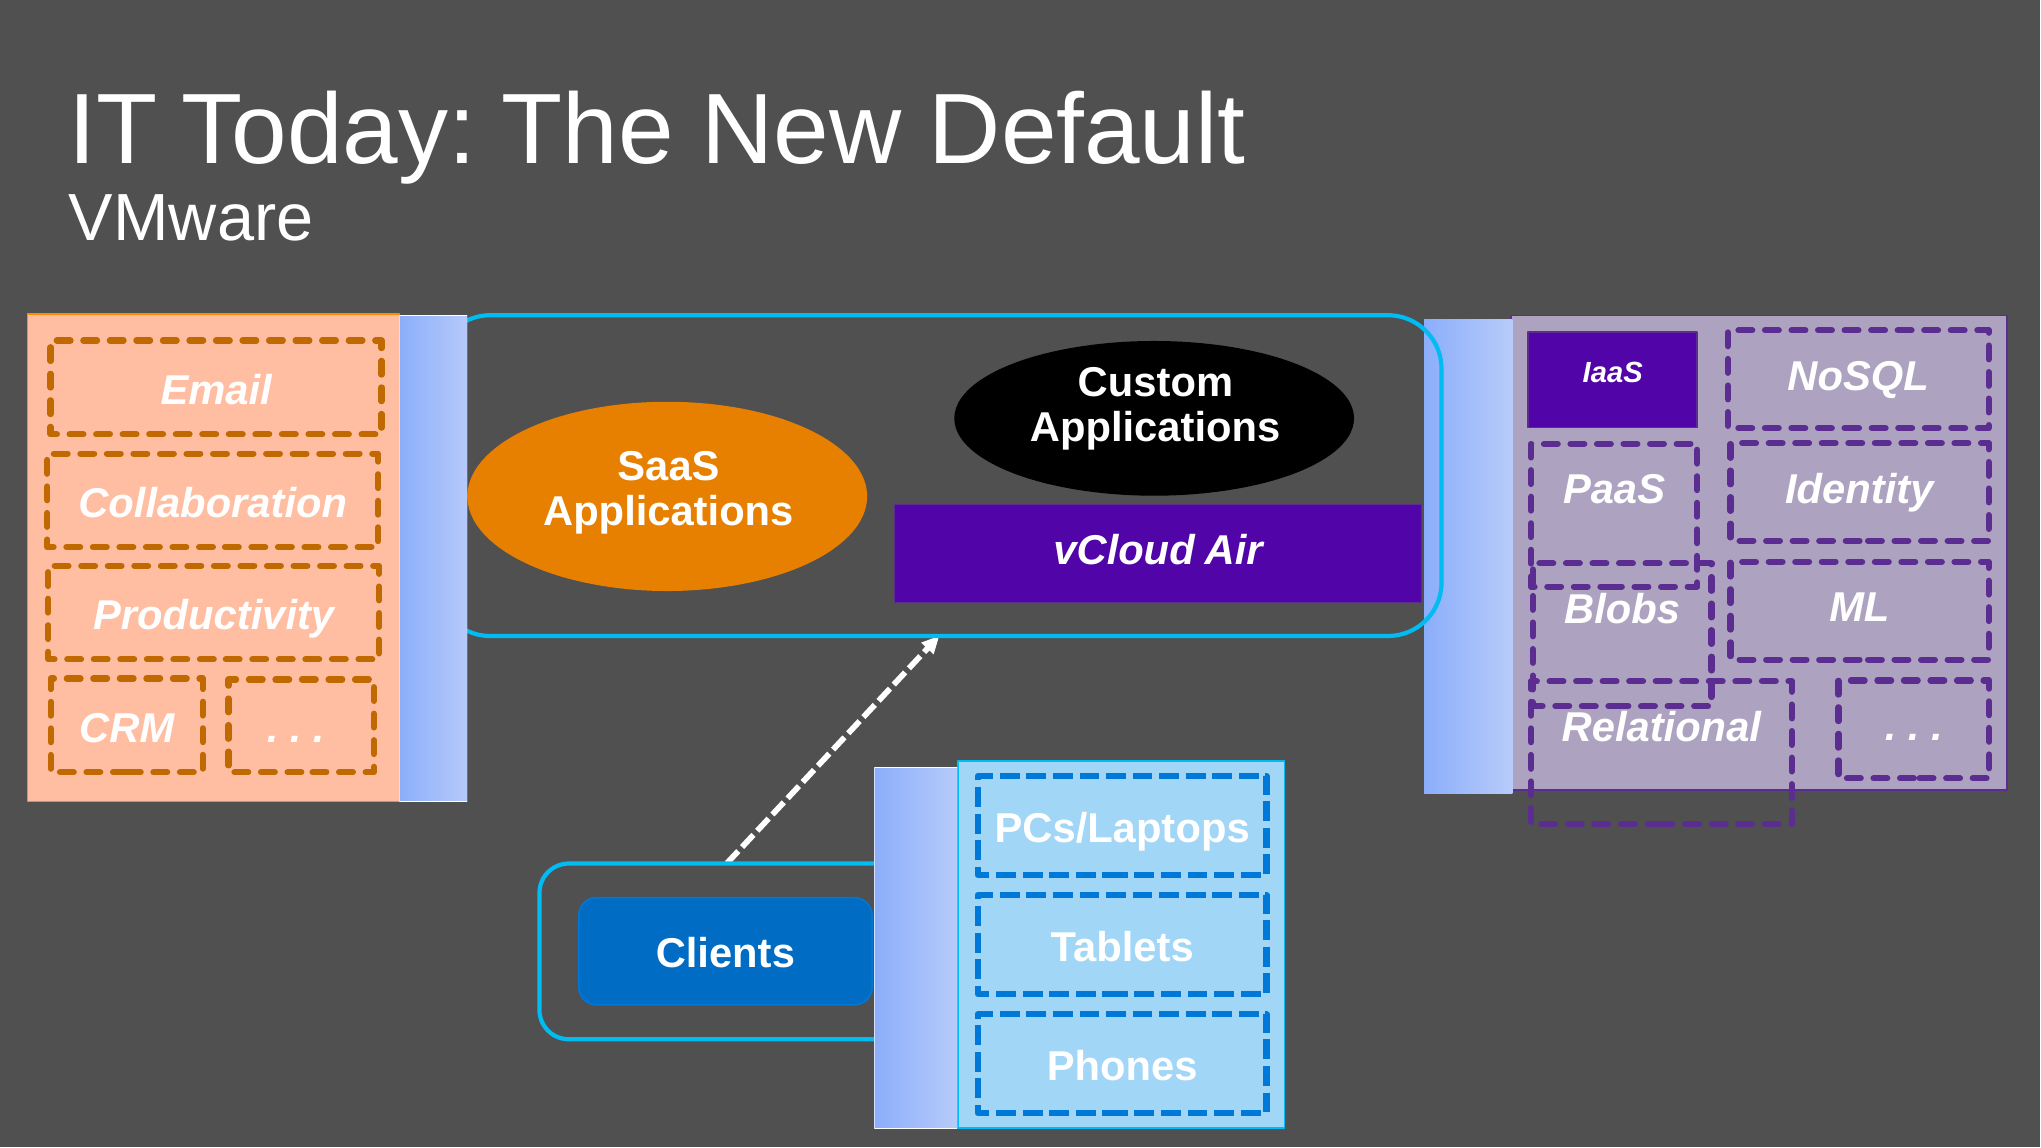

IT Today: The New Default
VMware

NoSQL

IaaS
Custom
Applications
Email

SaaS Applications
Identity
PaaS
Collaboration
vCloud Air

ML
Blobs
Productivity

CRM
. . .
. . .
Relational

PCs/Laptops

Tablets
Clients

Phones